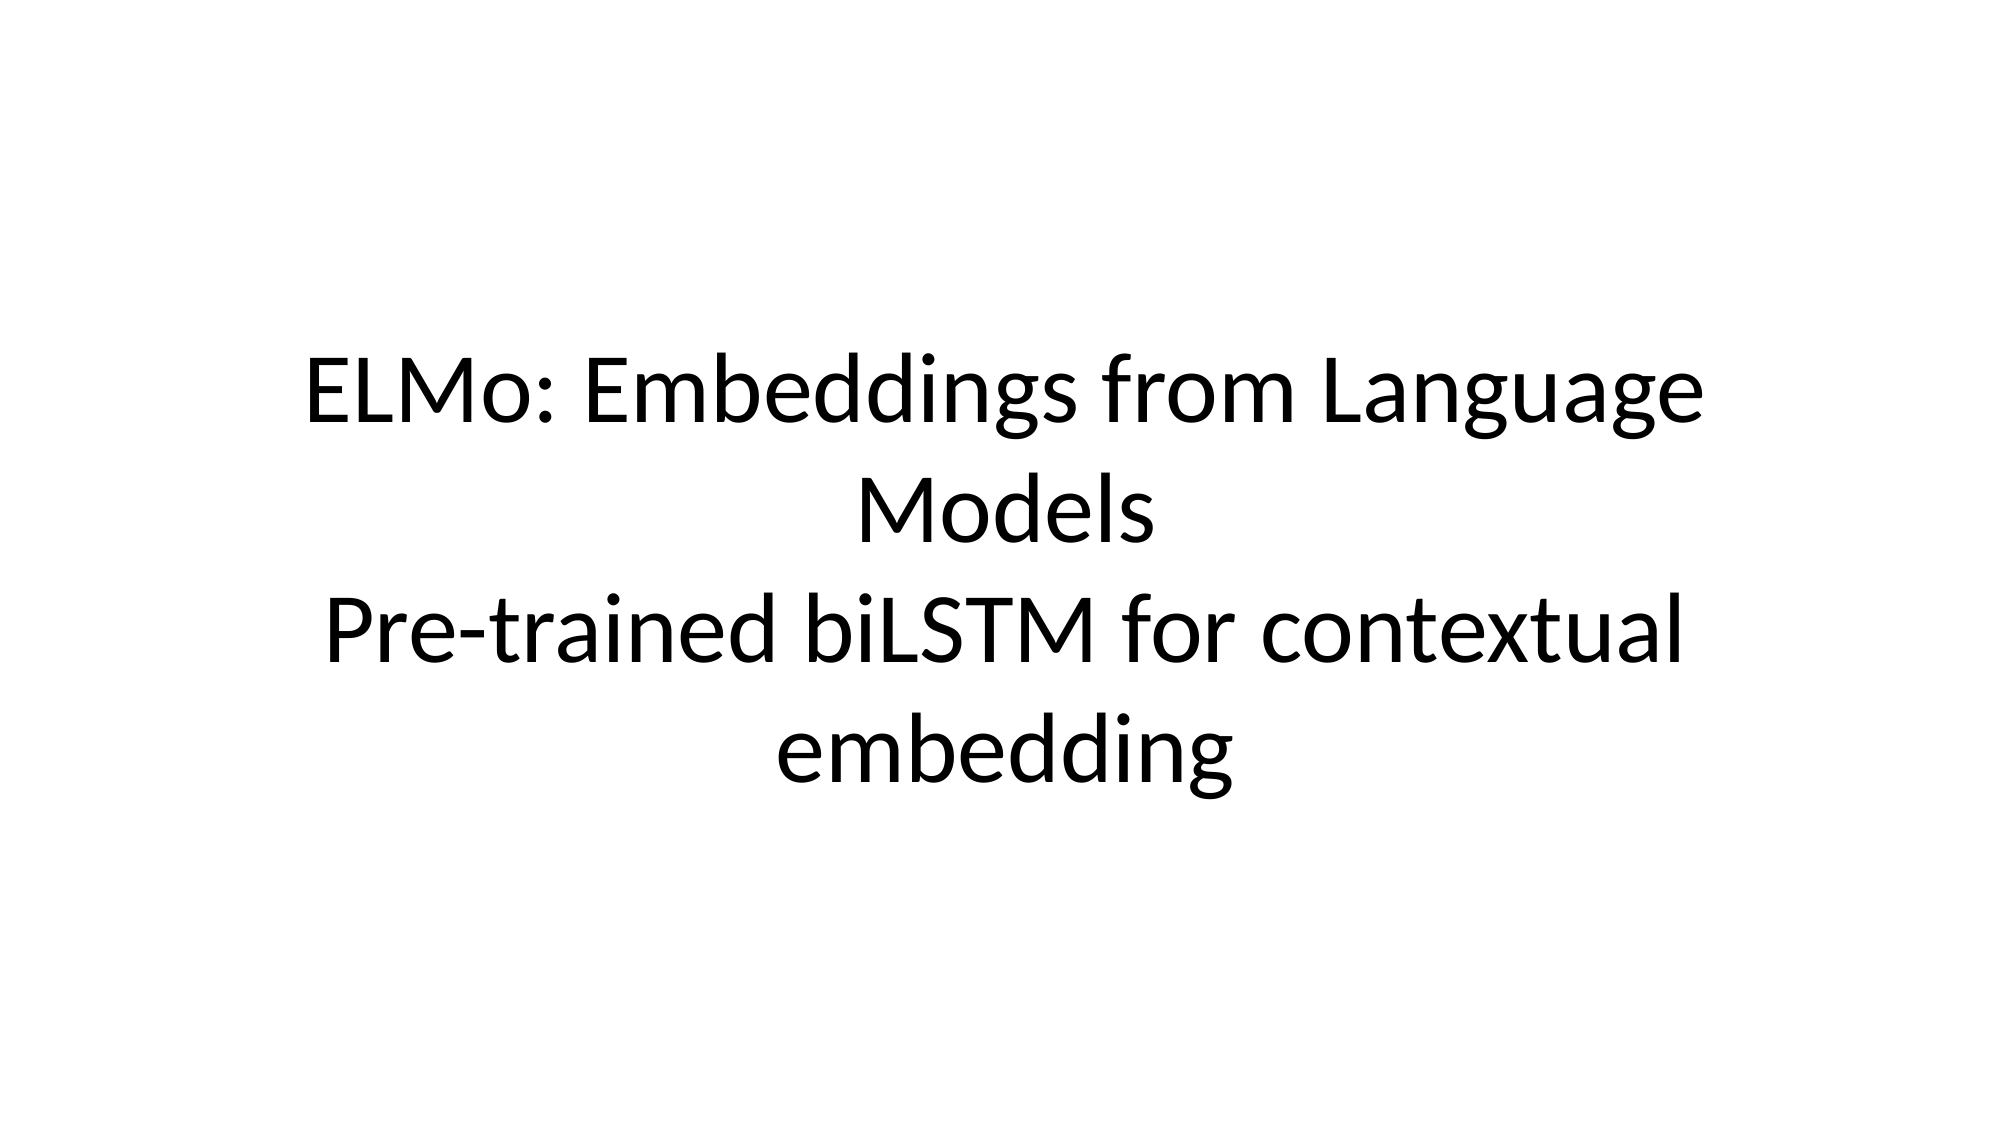

# ELMo: Embeddings from Language Models
Pre-trained biLSTM for contextual embedding